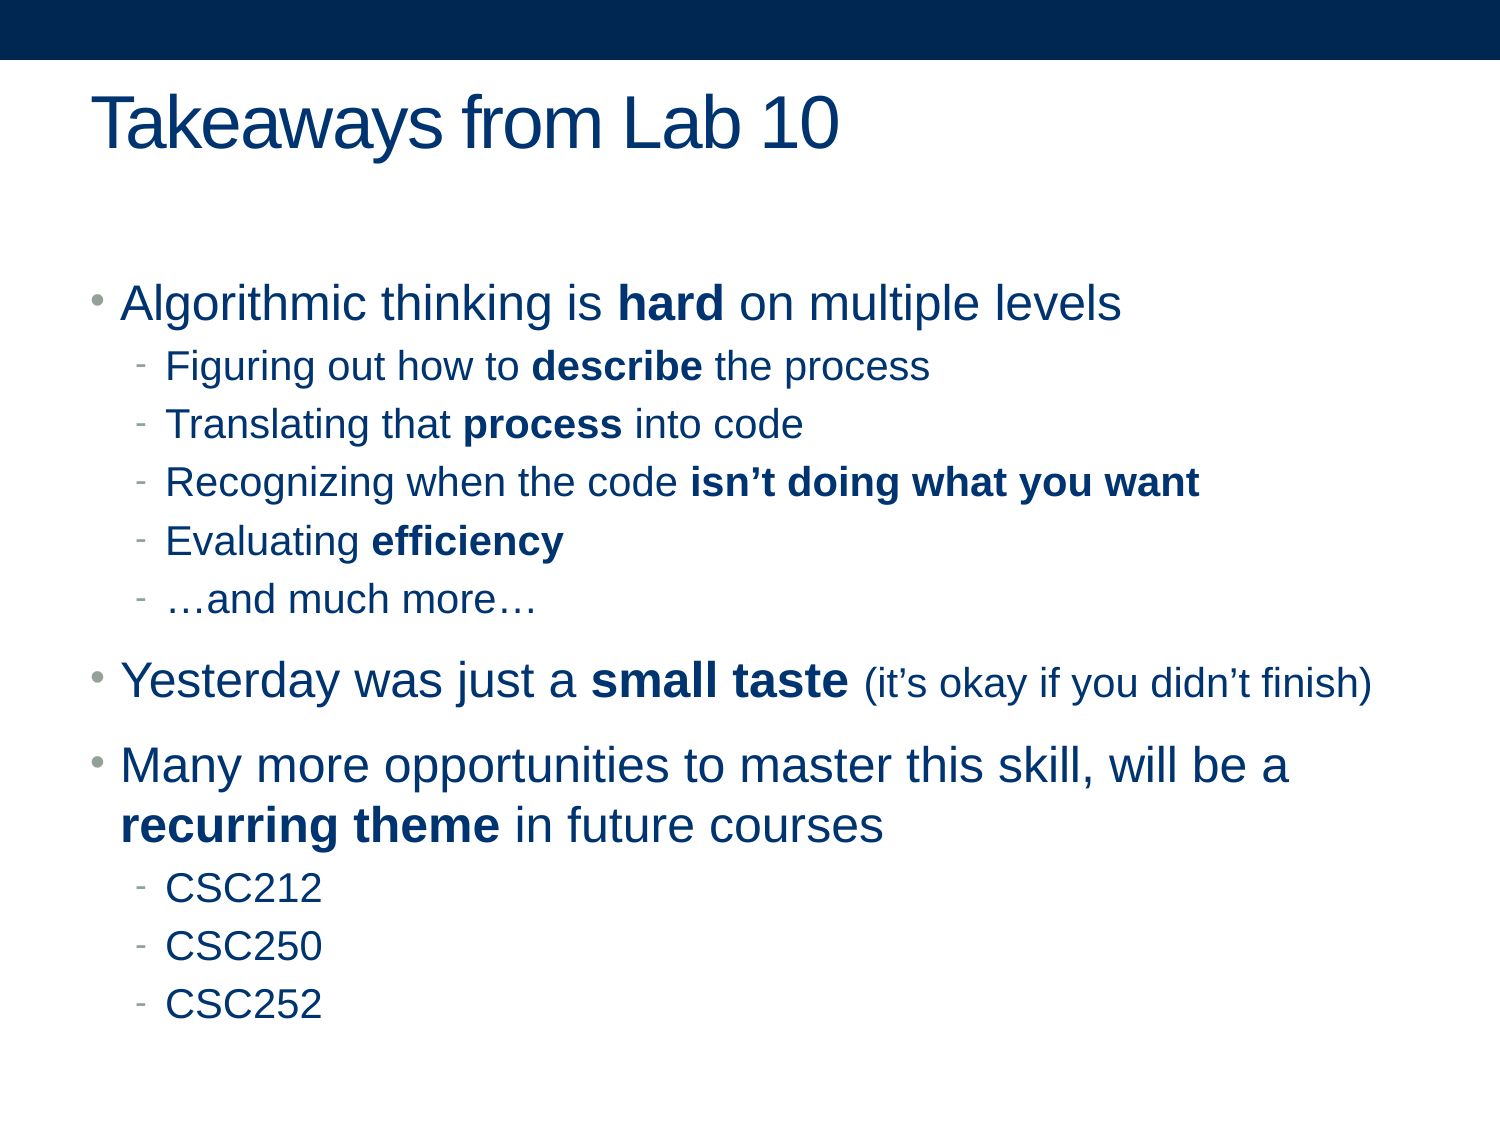

# Takeaways from Lab 10
Algorithmic thinking is hard on multiple levels
Figuring out how to describe the process
Translating that process into code
Recognizing when the code isn’t doing what you want
Evaluating efficiency
…and much more…
Yesterday was just a small taste (it’s okay if you didn’t finish)
Many more opportunities to master this skill, will be a recurring theme in future courses
CSC212
CSC250
CSC252